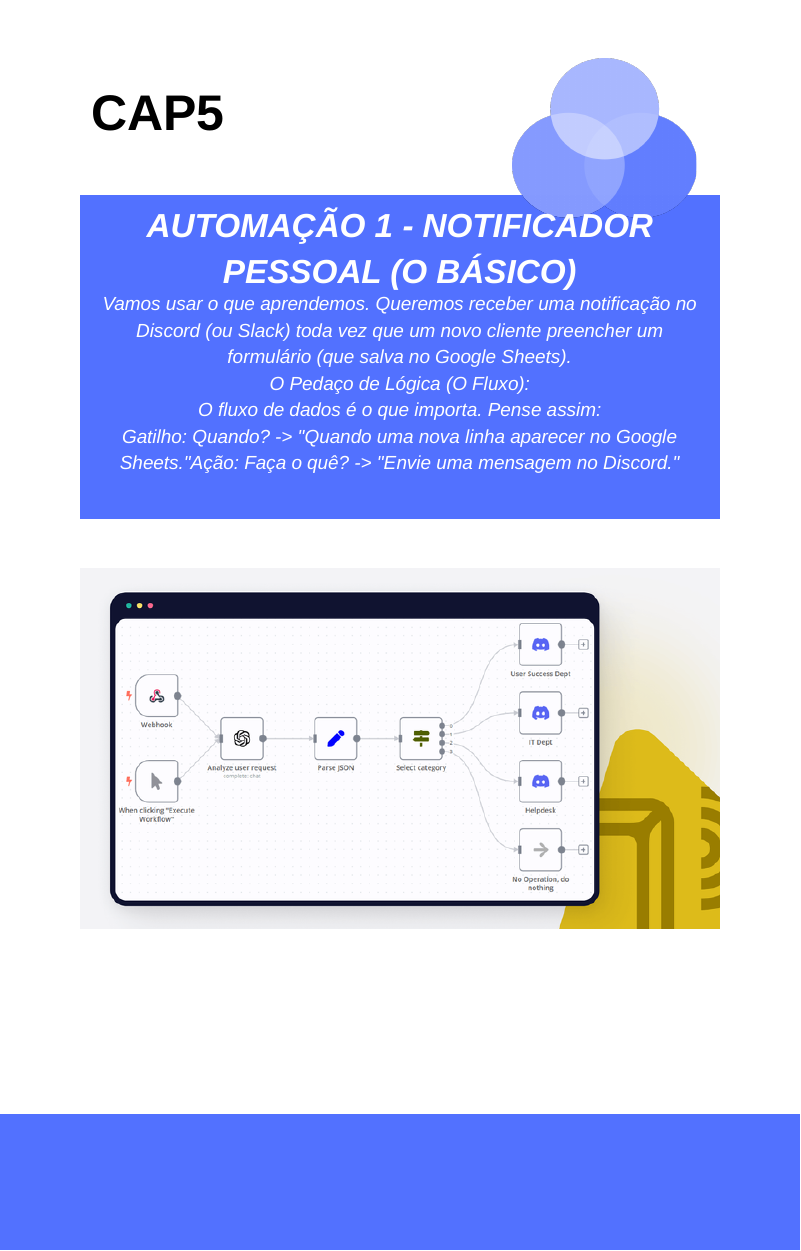

CAP5

AUTOMAÇÃO 1 - NOTIFICADOR PESSOAL (O BÁSICO)
Vamos usar o que aprendemos. Queremos receber uma notificação no Discord (ou Slack) toda vez que um novo cliente preencher um formulário (que salva no Google Sheets).
O Pedaço de Lógica (O Fluxo):
O fluxo de dados é o que importa. Pense assim:
Gatilho: Quando? -> "Quando uma nova linha aparecer no Google Sheets."Ação: Faça o quê? -> "Envie uma mensagem no Discord."